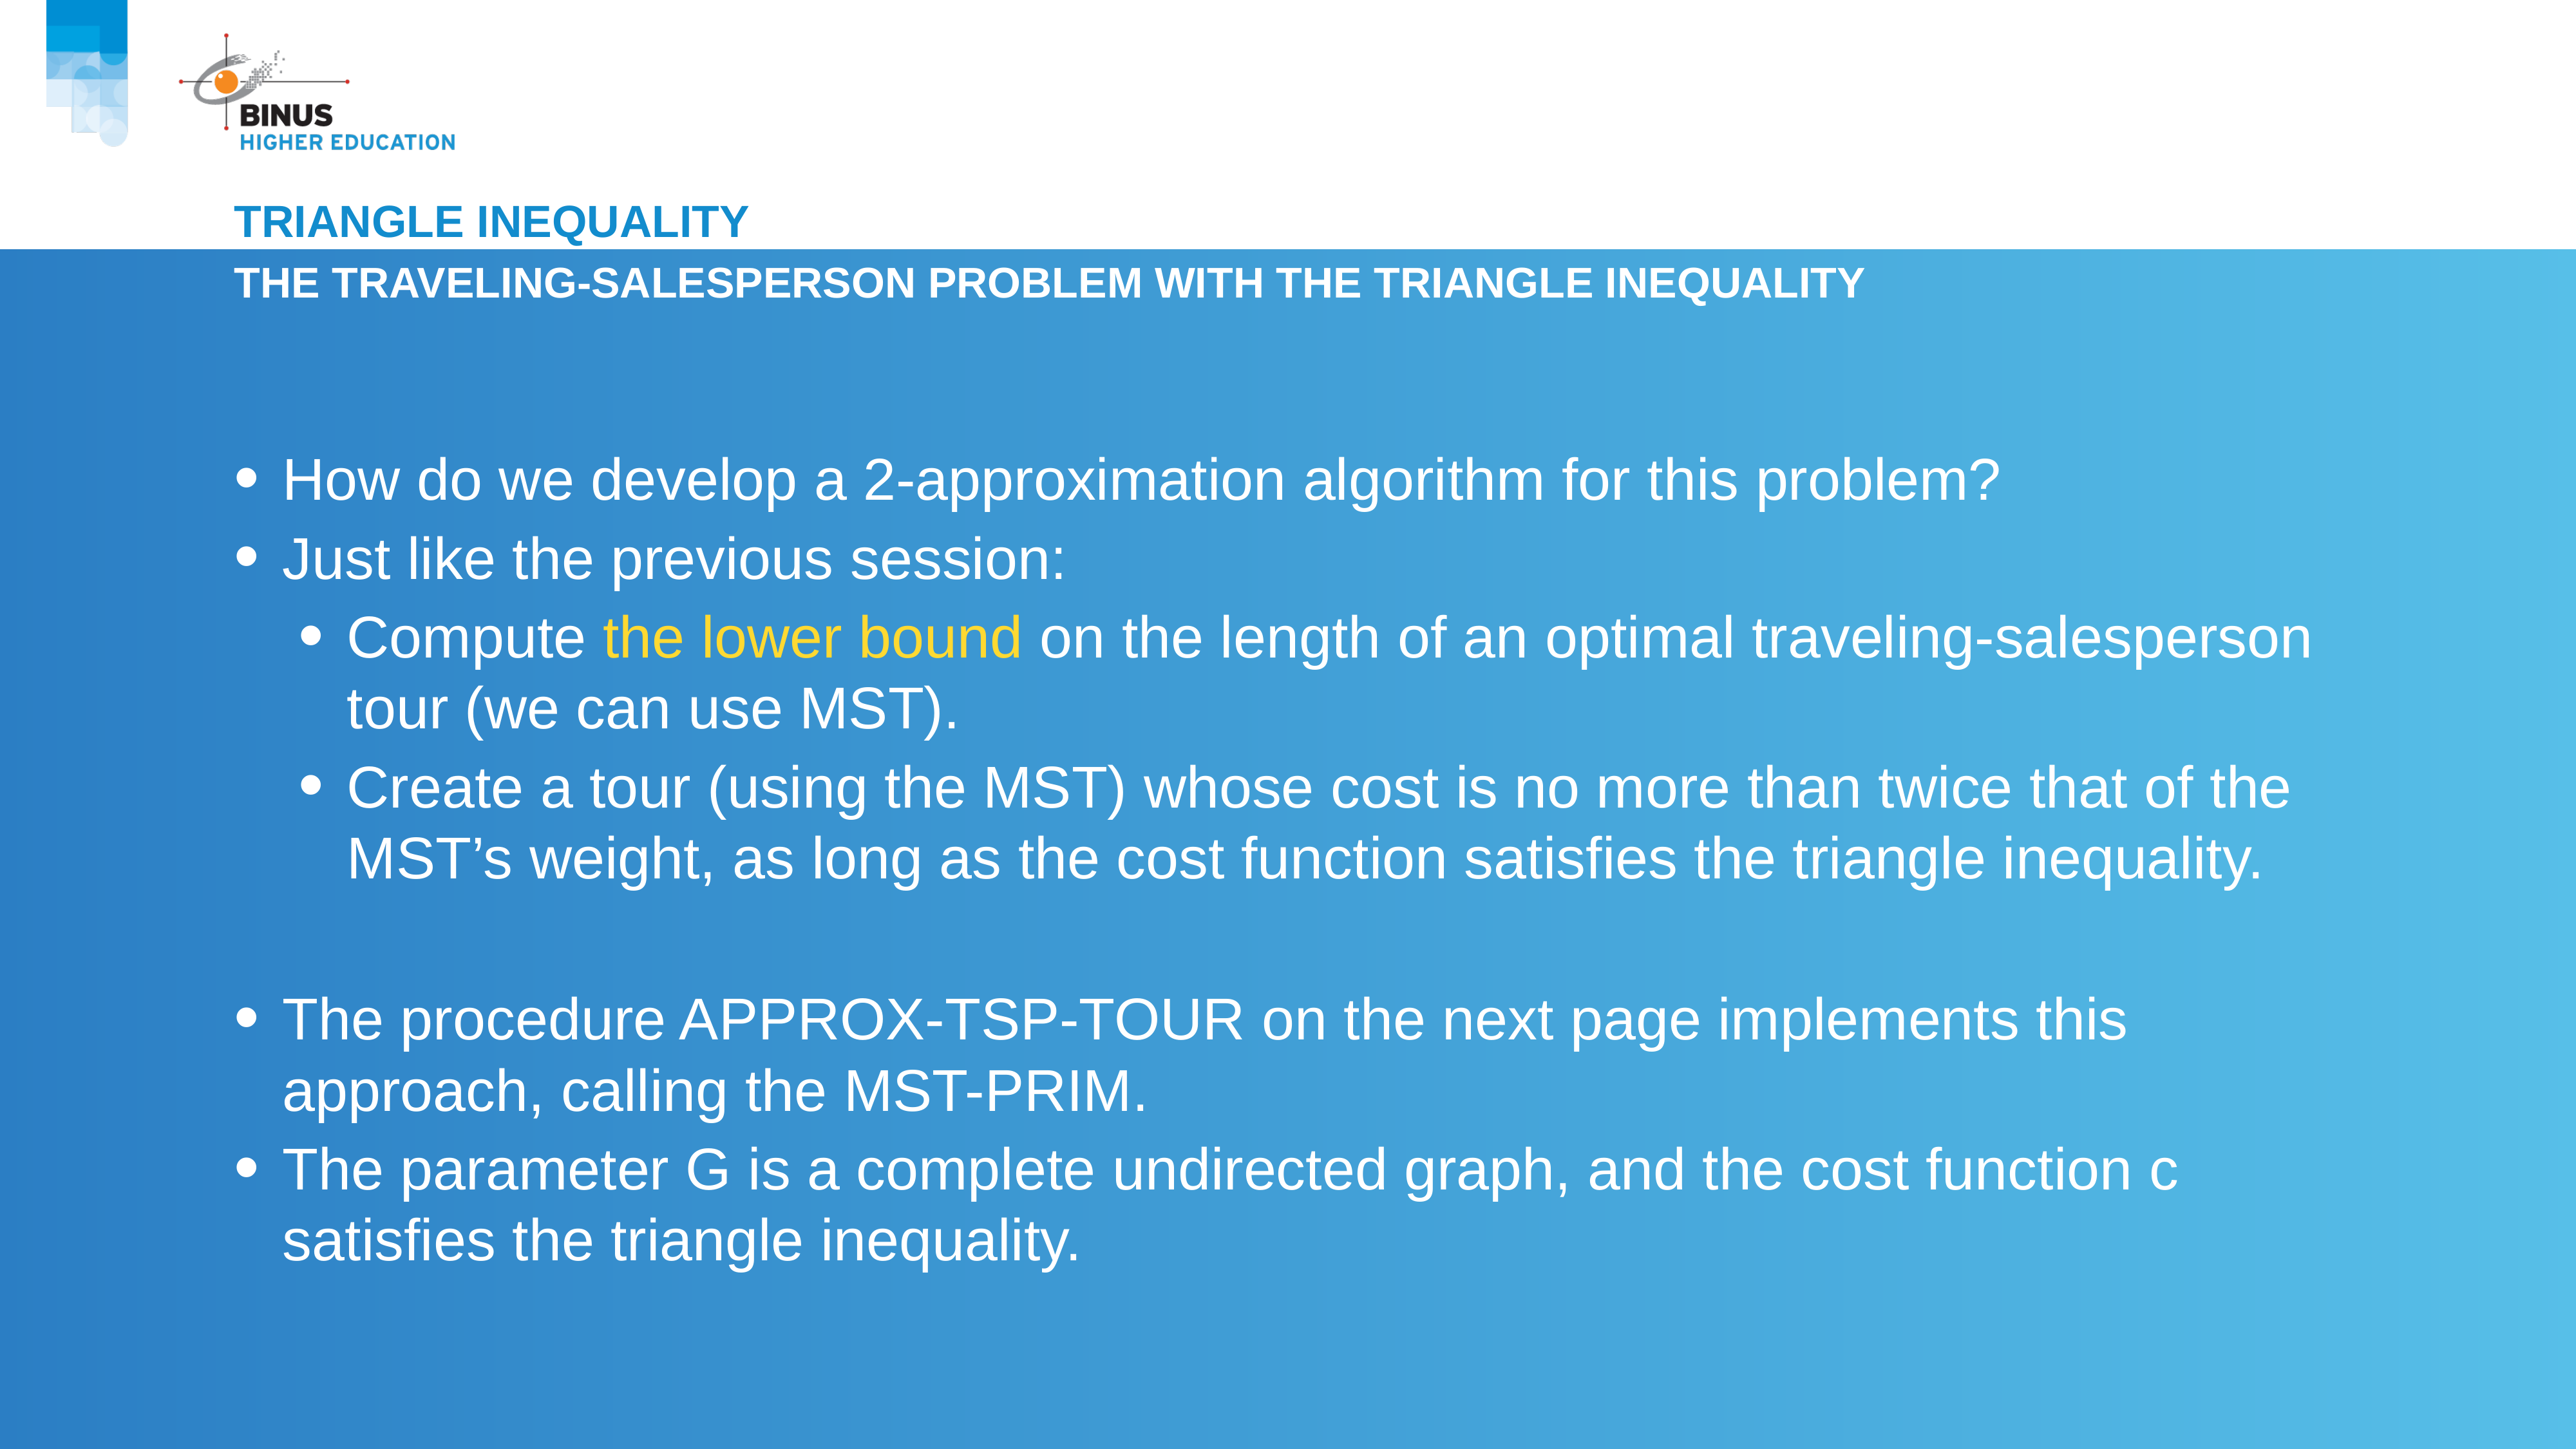

# Triangle inequality
The traveling-salesperson problem with the triangle inequality
How do we develop a 2-approximation algorithm for this problem?
Just like the previous session:
Compute the lower bound on the length of an optimal traveling-salesperson tour (we can use MST).
Create a tour (using the MST) whose cost is no more than twice that of the MST’s weight, as long as the cost function satisfies the triangle inequality.

The procedure APPROX-TSP-TOUR on the next page implements this approach, calling the MST-PRIM.
The parameter G is a complete undirected graph, and the cost function c satisfies the triangle inequality.